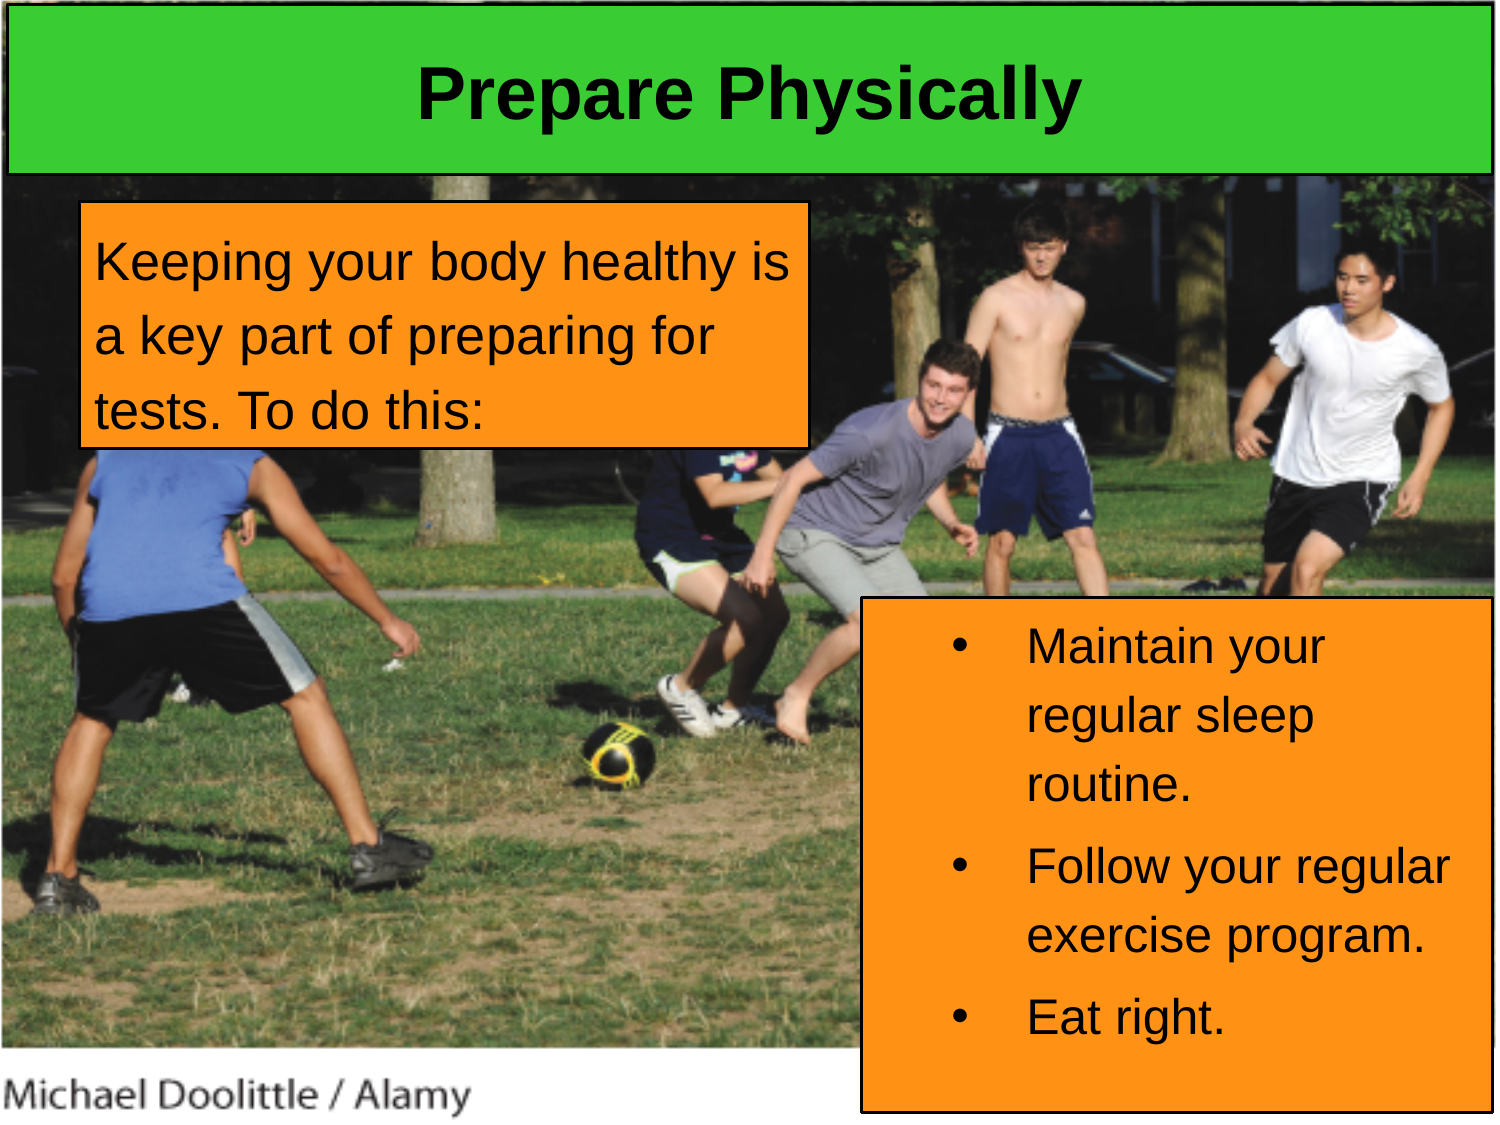

# Prepare Physically
Keeping your body healthy is a key part of preparing for tests. To do this:

Maintain your regular sleep routine.
Follow your regular exercise program.
Eat right.